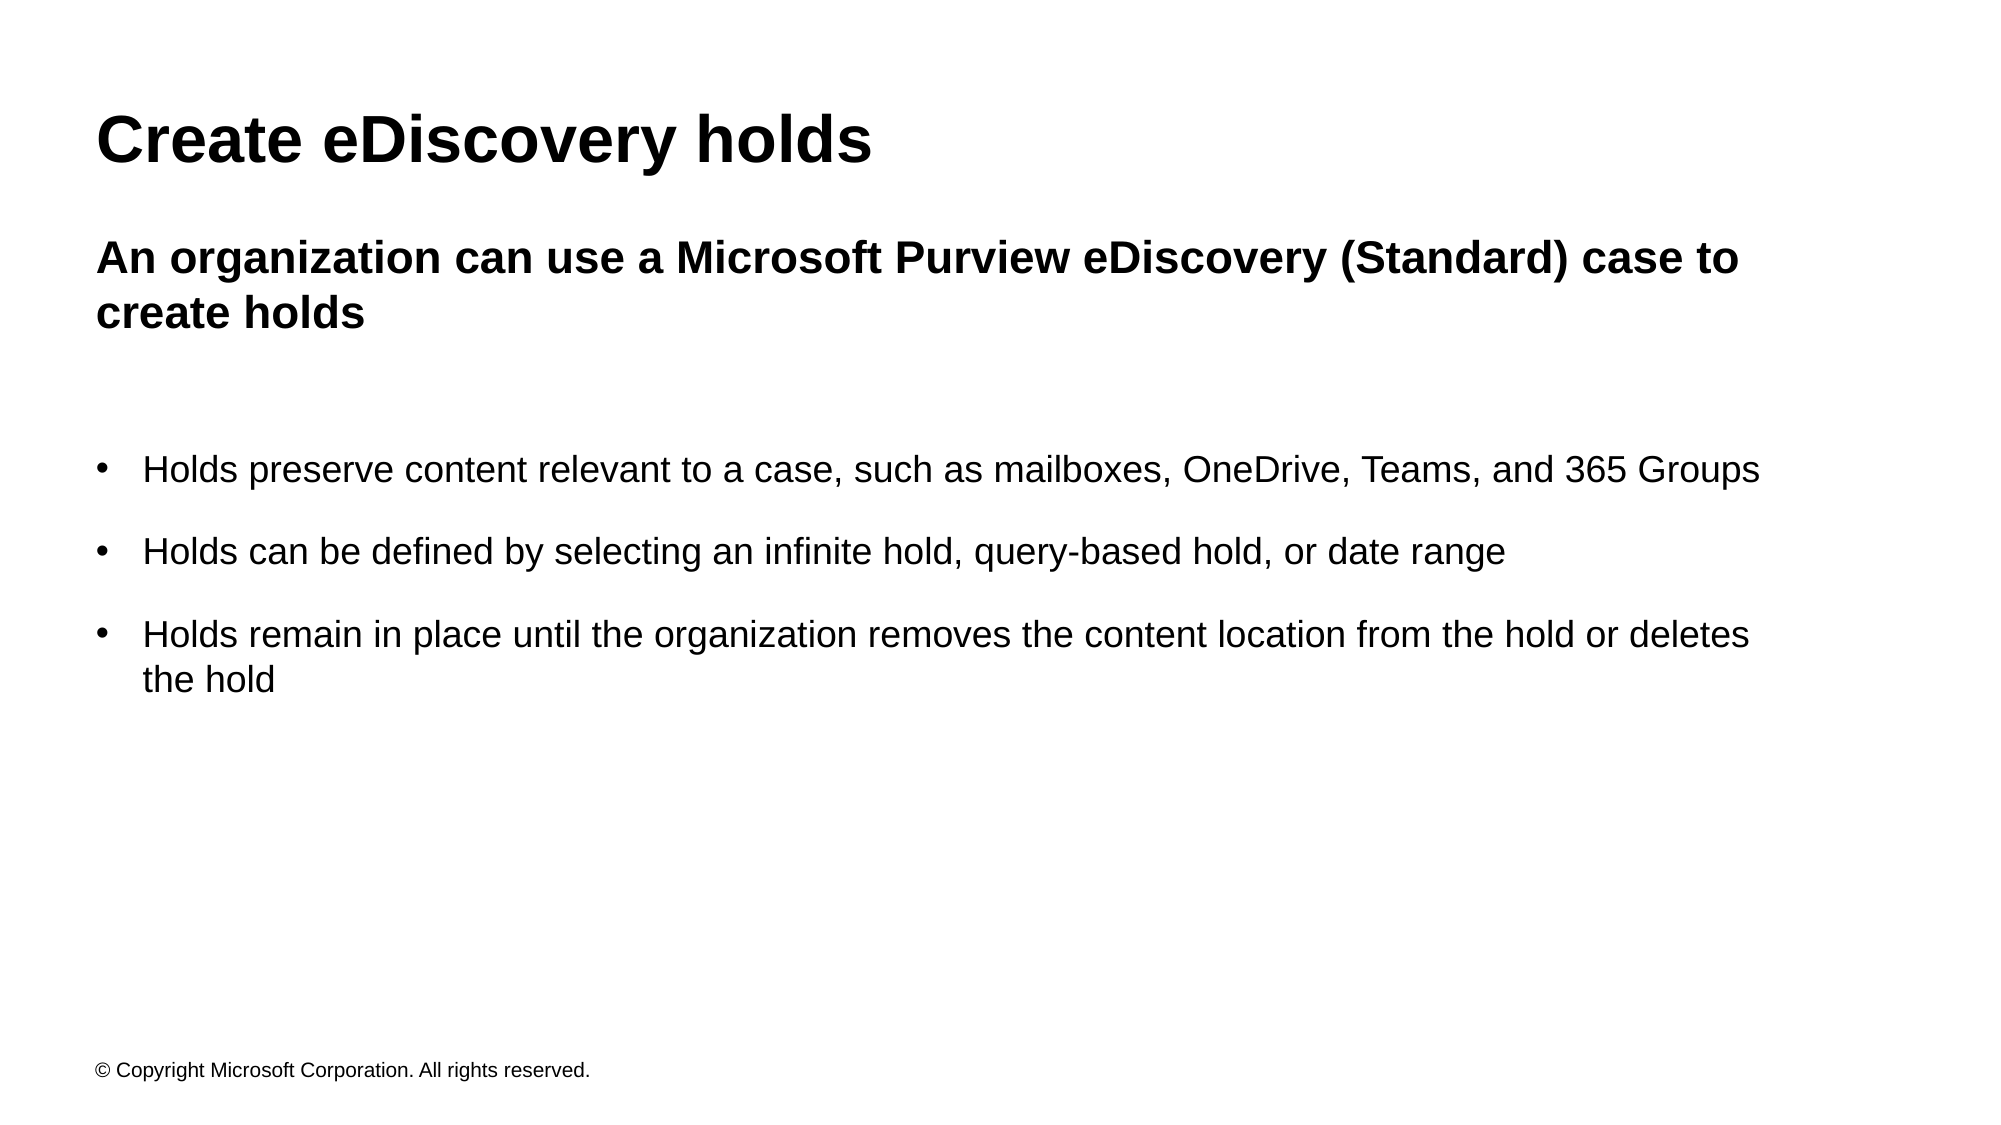

# Create eDiscovery holds
An organization can use a Microsoft Purview eDiscovery (Standard) case to
create holds
Holds preserve content relevant to a case, such as mailboxes, OneDrive, Teams, and 365 Groups
Holds can be defined by selecting an infinite hold, query-based hold, or date range
Holds remain in place until the organization removes the content location from the hold or deletes the hold